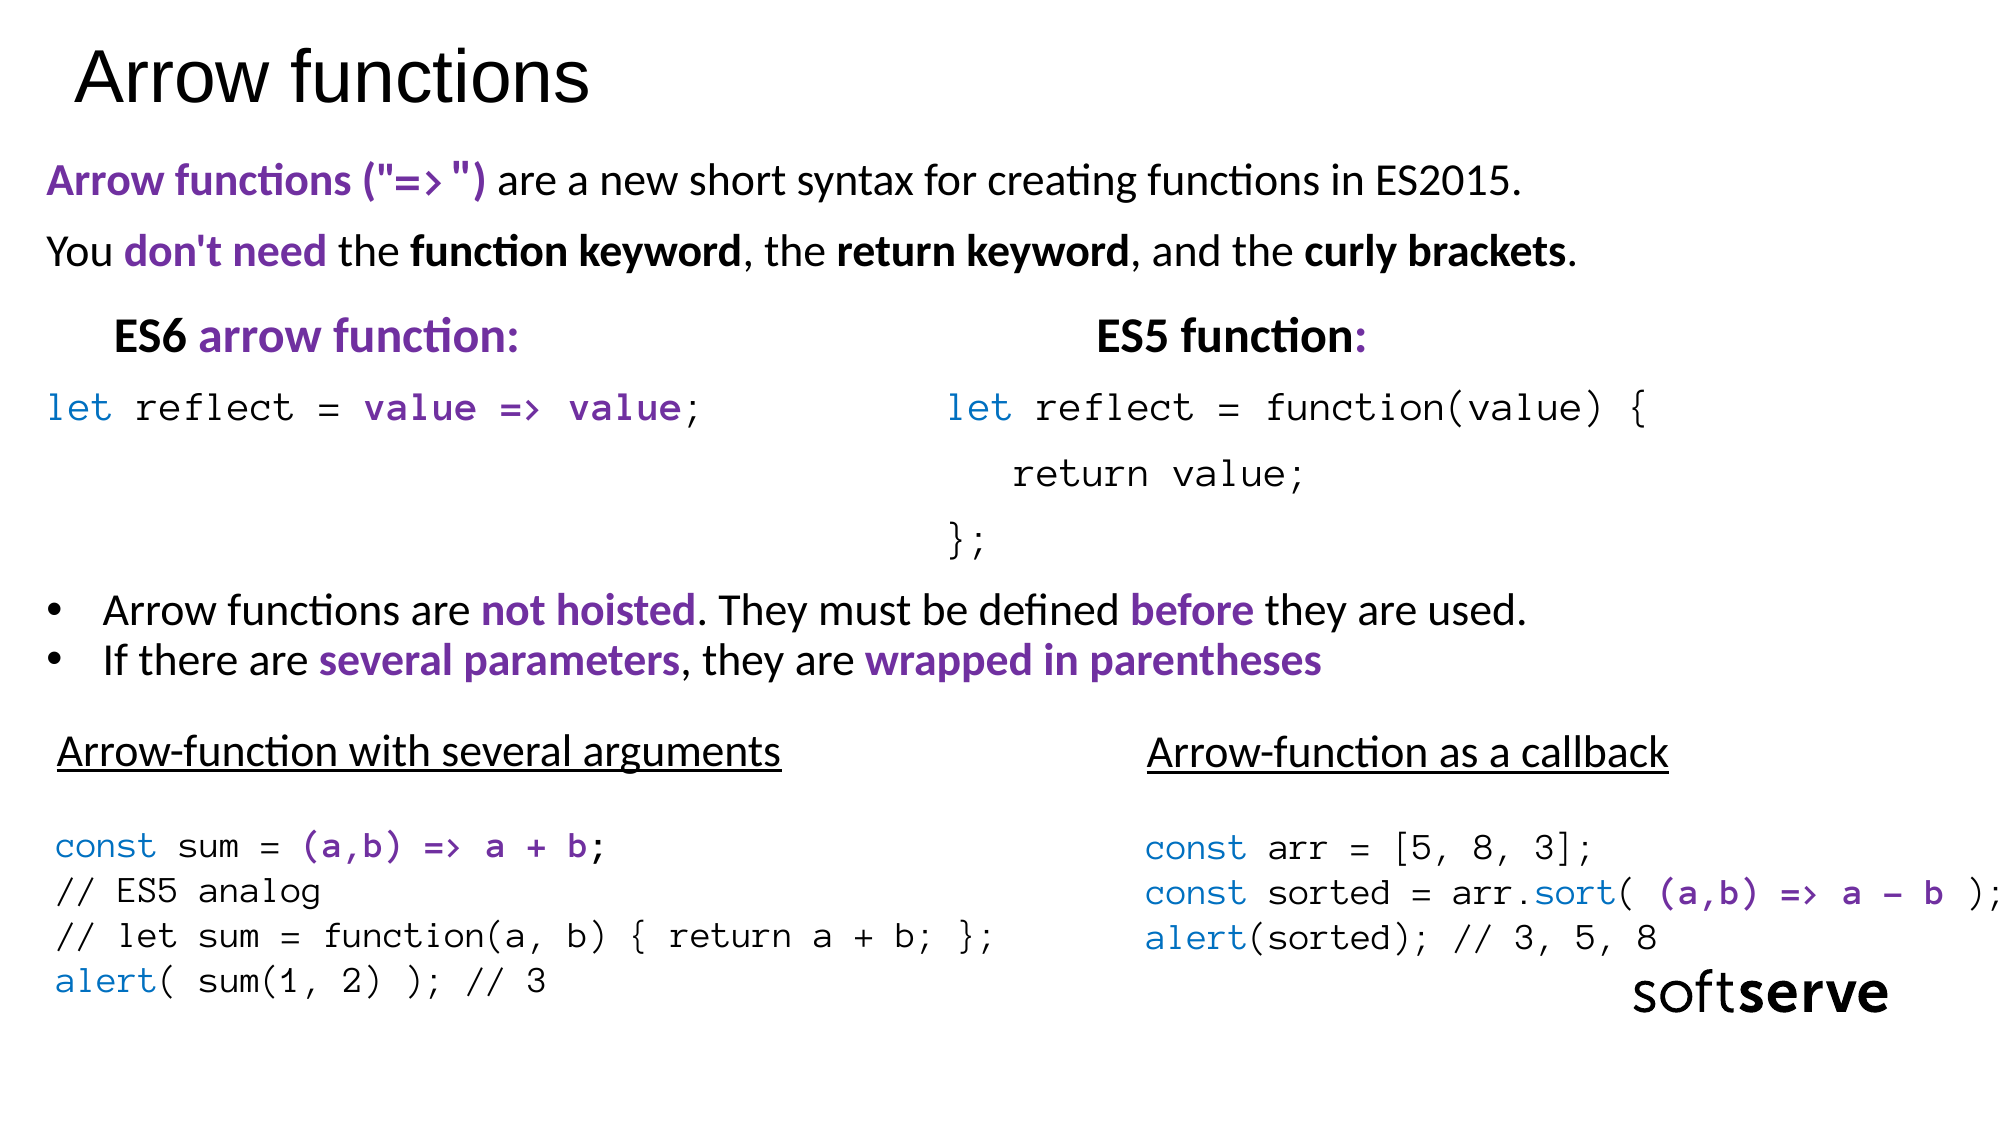

# Arrow functions
Arrow functions ("=>") are a new short syntax for creating functions in ES2015.
You don't need the function keyword, the return keyword, and the curly brackets.
      ES6 arrow function:				ES5 function:
let reflect = value => value;		let reflect = function(value) {
						   return value;
						};
Arrow functions are not hoisted. They must be defined before they are used.
If there are several parameters, they are wrapped in parentheses

Arrow-function with several arguments

const sum = (a,b) => a + b;
// ES5 analog
// let sum = function(a, b) { return a + b; };
alert( sum(1, 2) ); // 3
Arrow-function as a callback

const arr = [5, 8, 3];
const sorted = arr.sort( (a,b) => a - b );
alert(sorted); // 3, 5, 8